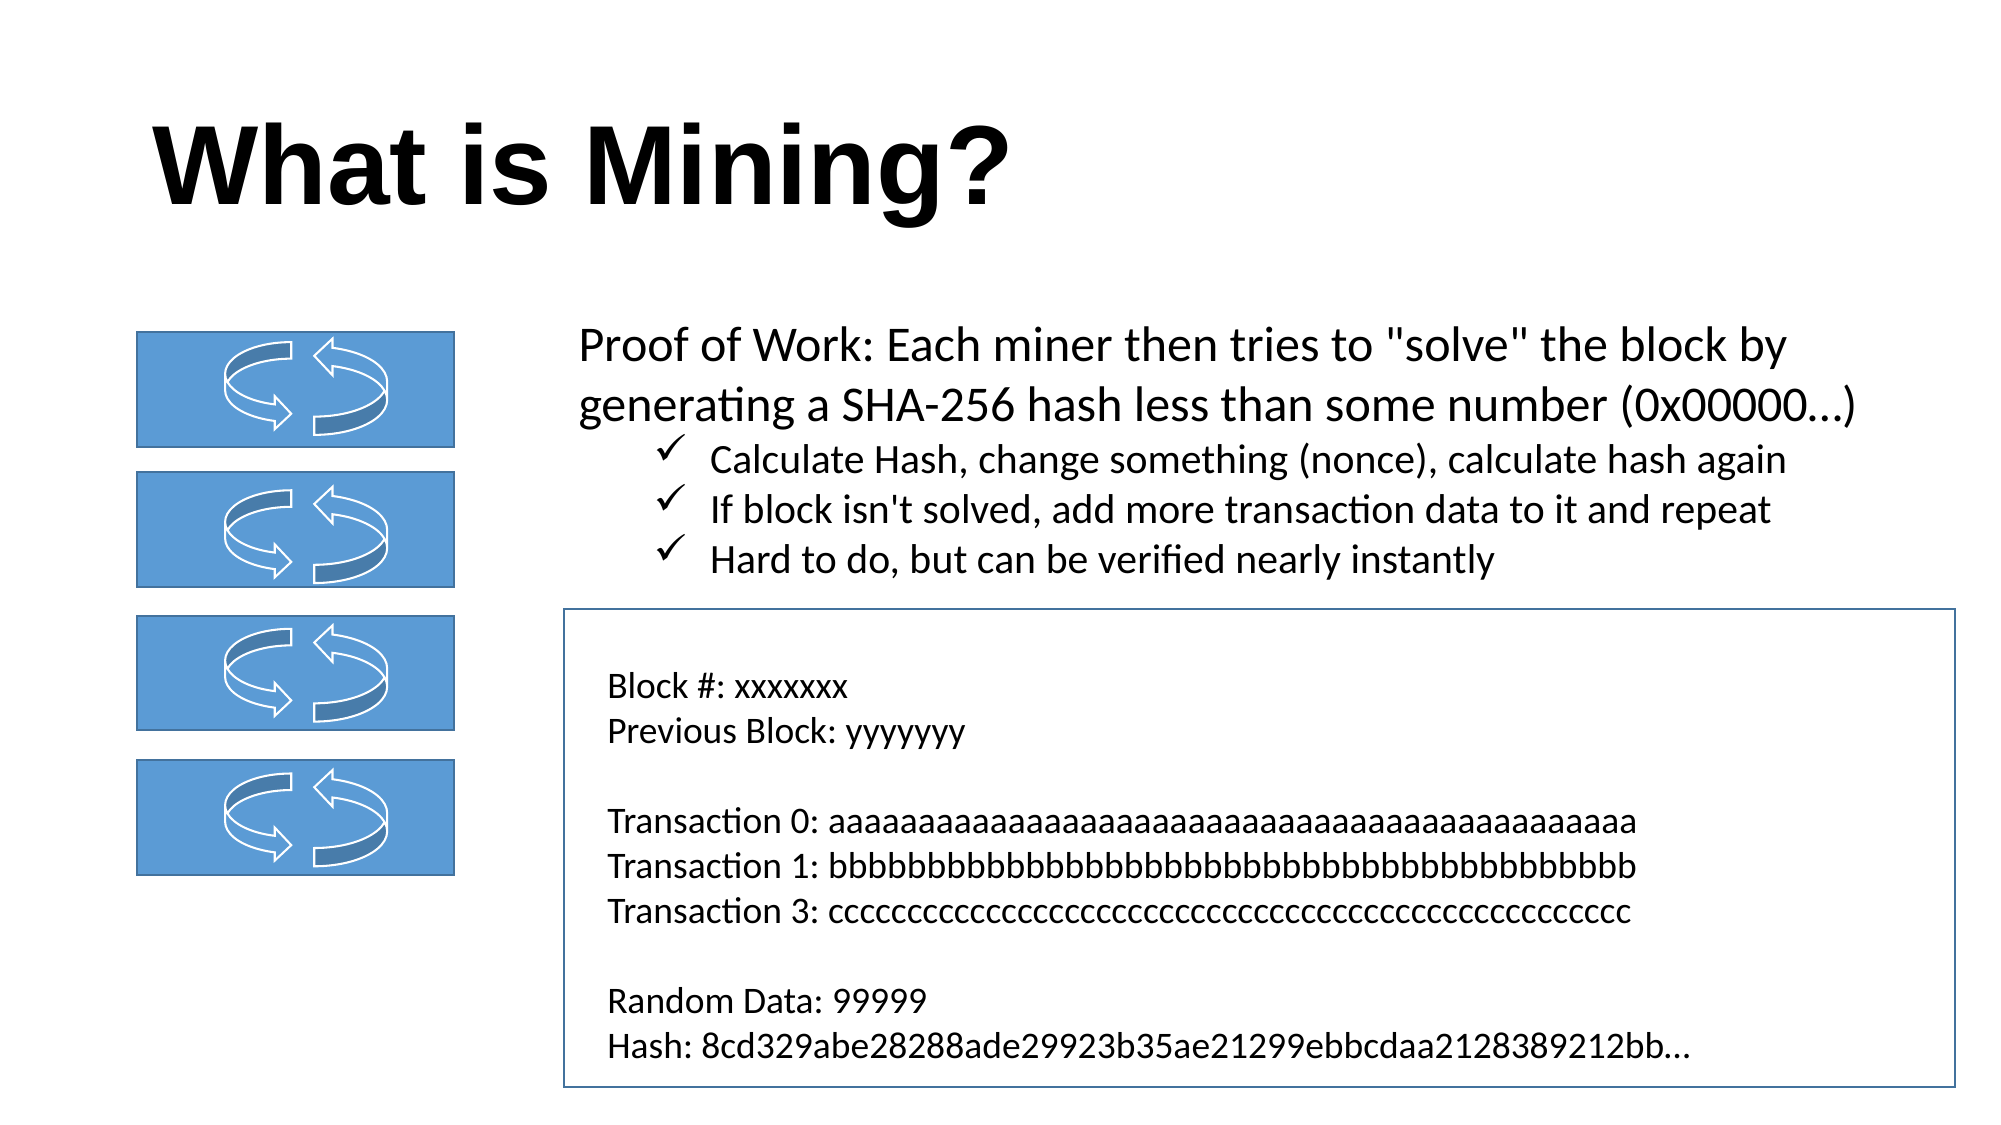

# What is Mining?
Proof of Work: Each miner then tries to "solve" the block by generating a SHA-256 hash less than some number (0x00000…)
Calculate Hash, change something (nonce), calculate hash again
If block isn't solved, add more transaction data to it and repeat
Hard to do, but can be verified nearly instantly

Block #: xxxxxxx
Previous Block: yyyyyyy

Transaction 0: aaaaaaaaaaaaaaaaaaaaaaaaaaaaaaaaaaaaaaaaaaaaa
Transaction 1: bbbbbbbbbbbbbbbbbbbbbbbbbbbbbbbbbbbbbbbbb
Transaction 3: ccccccccccccccccccccccccccccccccccccccccccccccccccc

Random Data: 99999
Hash: 8cd329abe28288ade29923b35ae21299ebbcdaa2128389212bb…